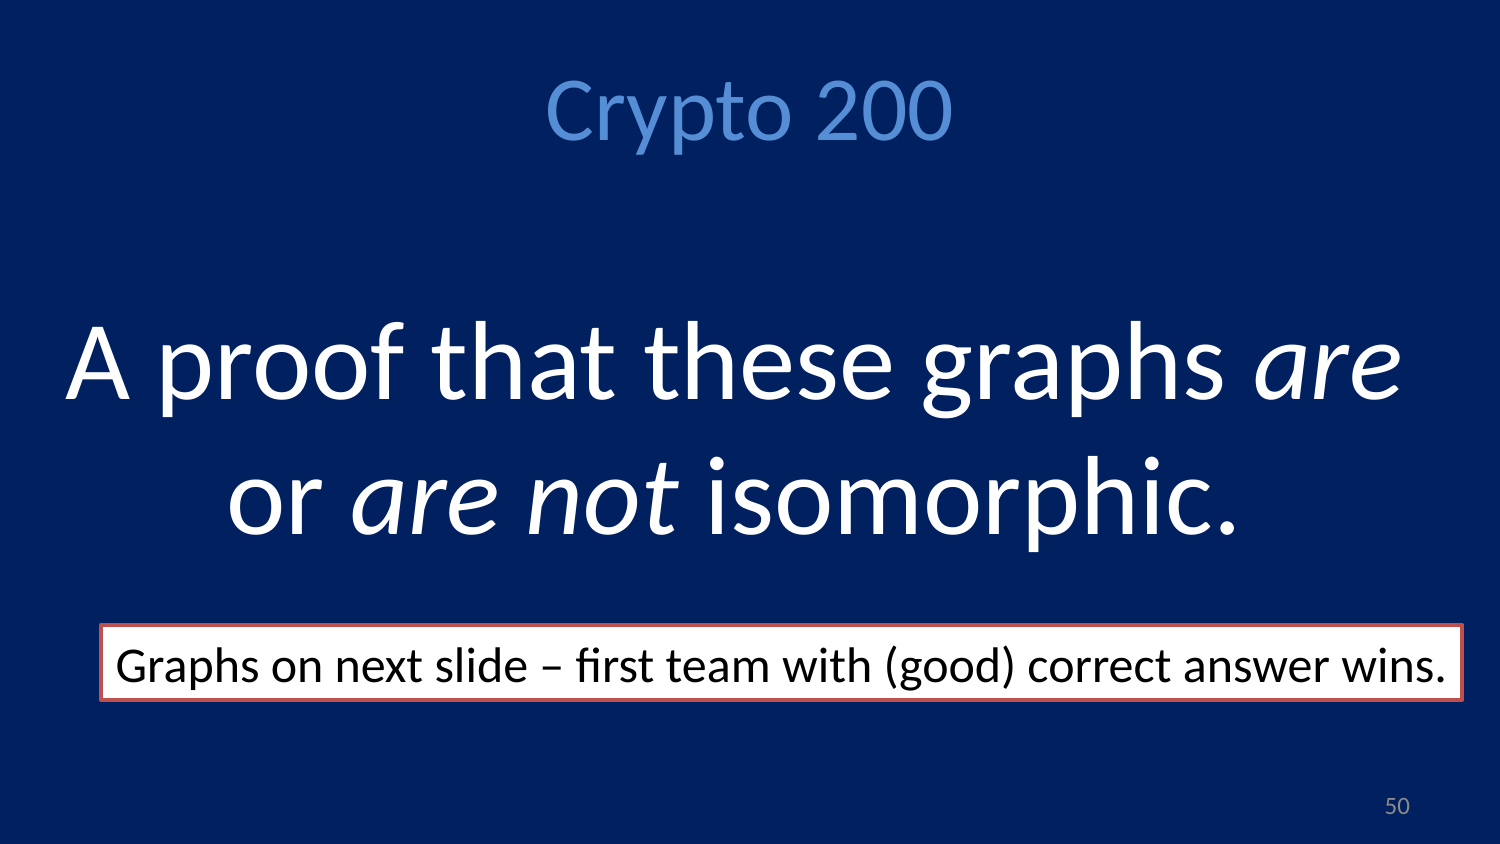

# Crypto 200
A proof that these graphs are or are not isomorphic.
Graphs on next slide – first team with (good) correct answer wins.
50